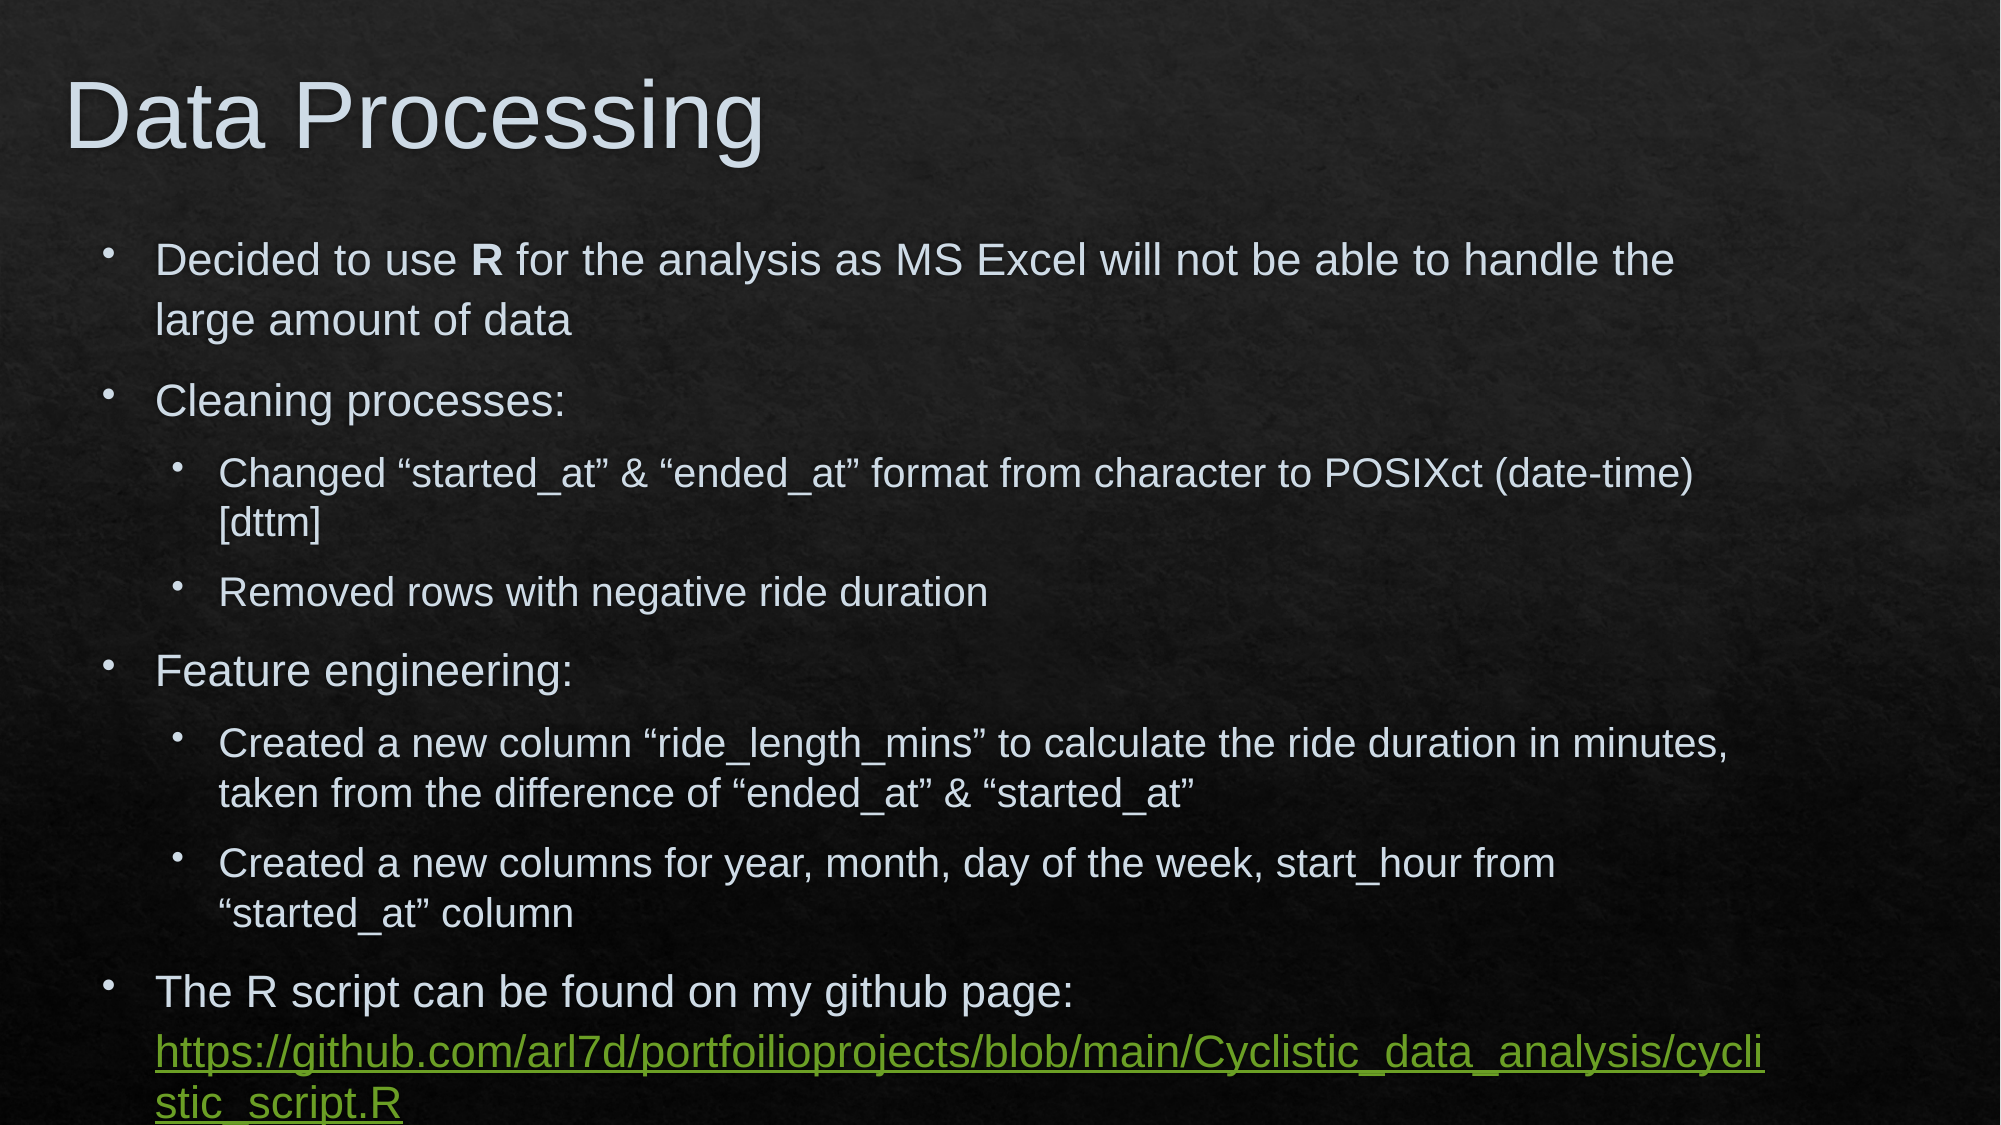

# Data Processing
Decided to use R for the analysis as MS Excel will not be able to handle the large amount of data
Cleaning processes:
Changed “started_at” & “ended_at” format from character to POSIXct (date-time) [dttm]
Removed rows with negative ride duration
Feature engineering:
Created a new column “ride_length_mins” to calculate the ride duration in minutes, taken from the difference of “ended_at” & “started_at”
Created a new columns for year, month, day of the week, start_hour from “started_at” column
The R script can be found on my github page: https://github.com/arl7d/portfoilioprojects/blob/main/Cyclistic_data_analysis/cyclistic_script.R